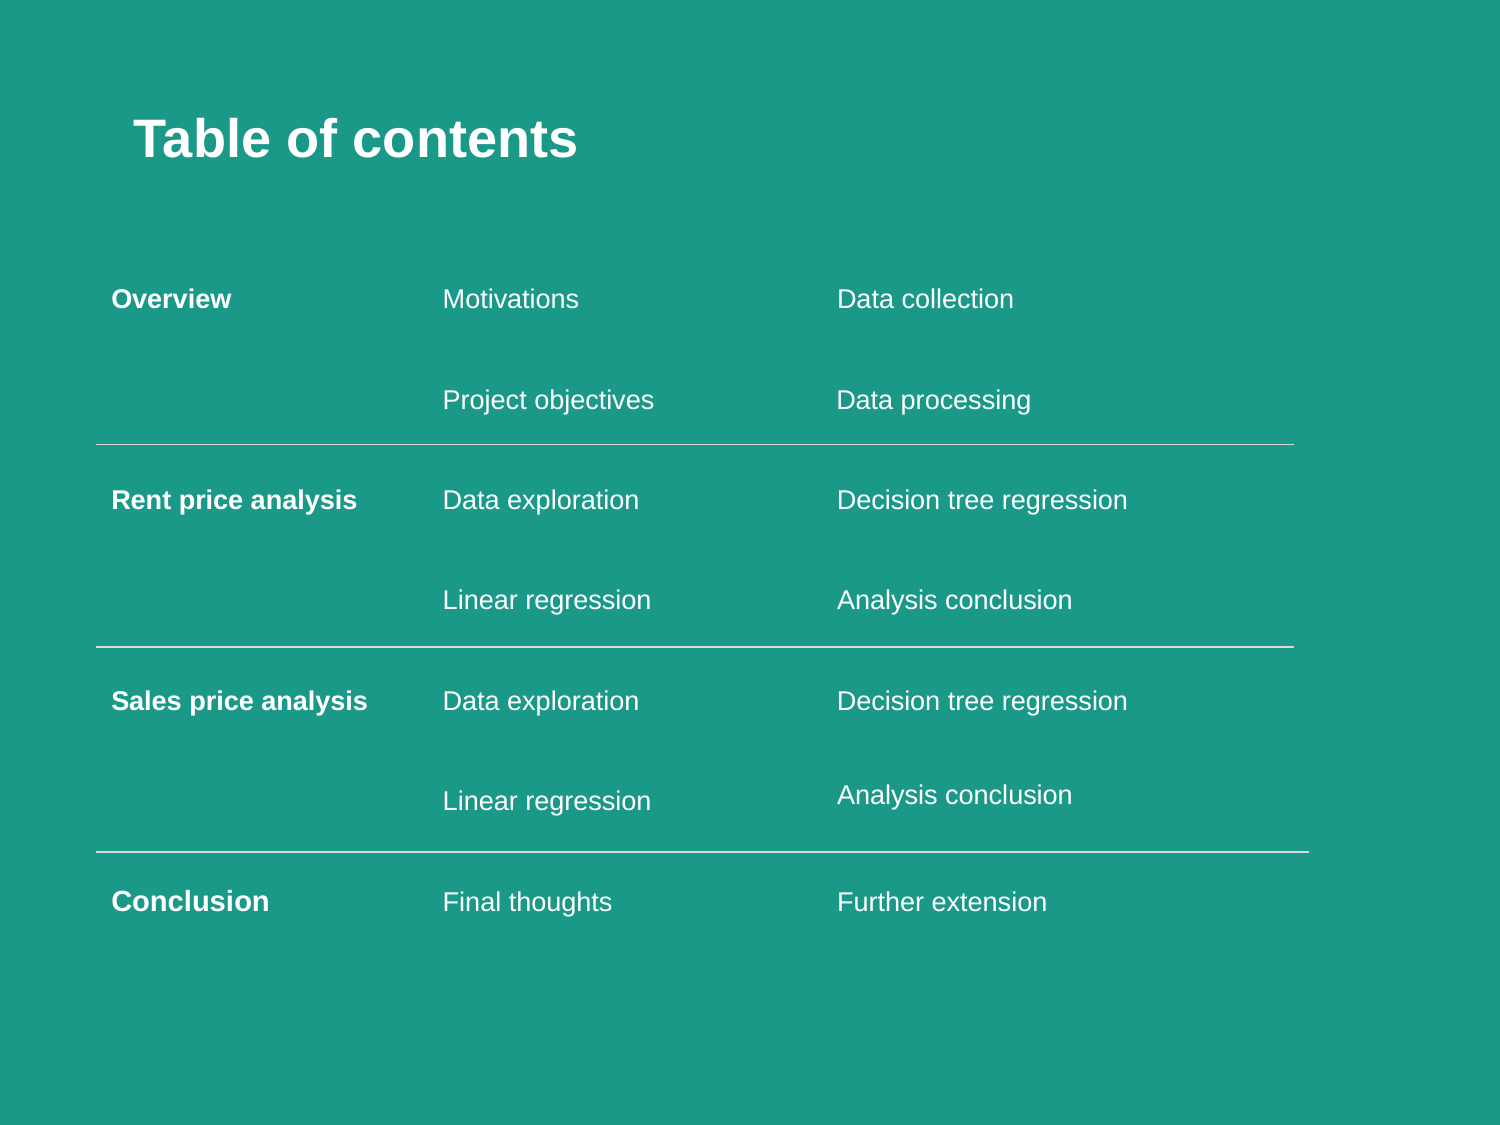

# Table of contents
Overview
Motivations
Data collection
Project objectives
Data processing
Rent price analysis
Data exploration
Decision tree regression
Linear regression
Analysis conclusion
Data exploration
Sales price analysis
Decision tree regression
Analysis conclusion
Linear regression
Final thoughts
Further extension
Conclusion